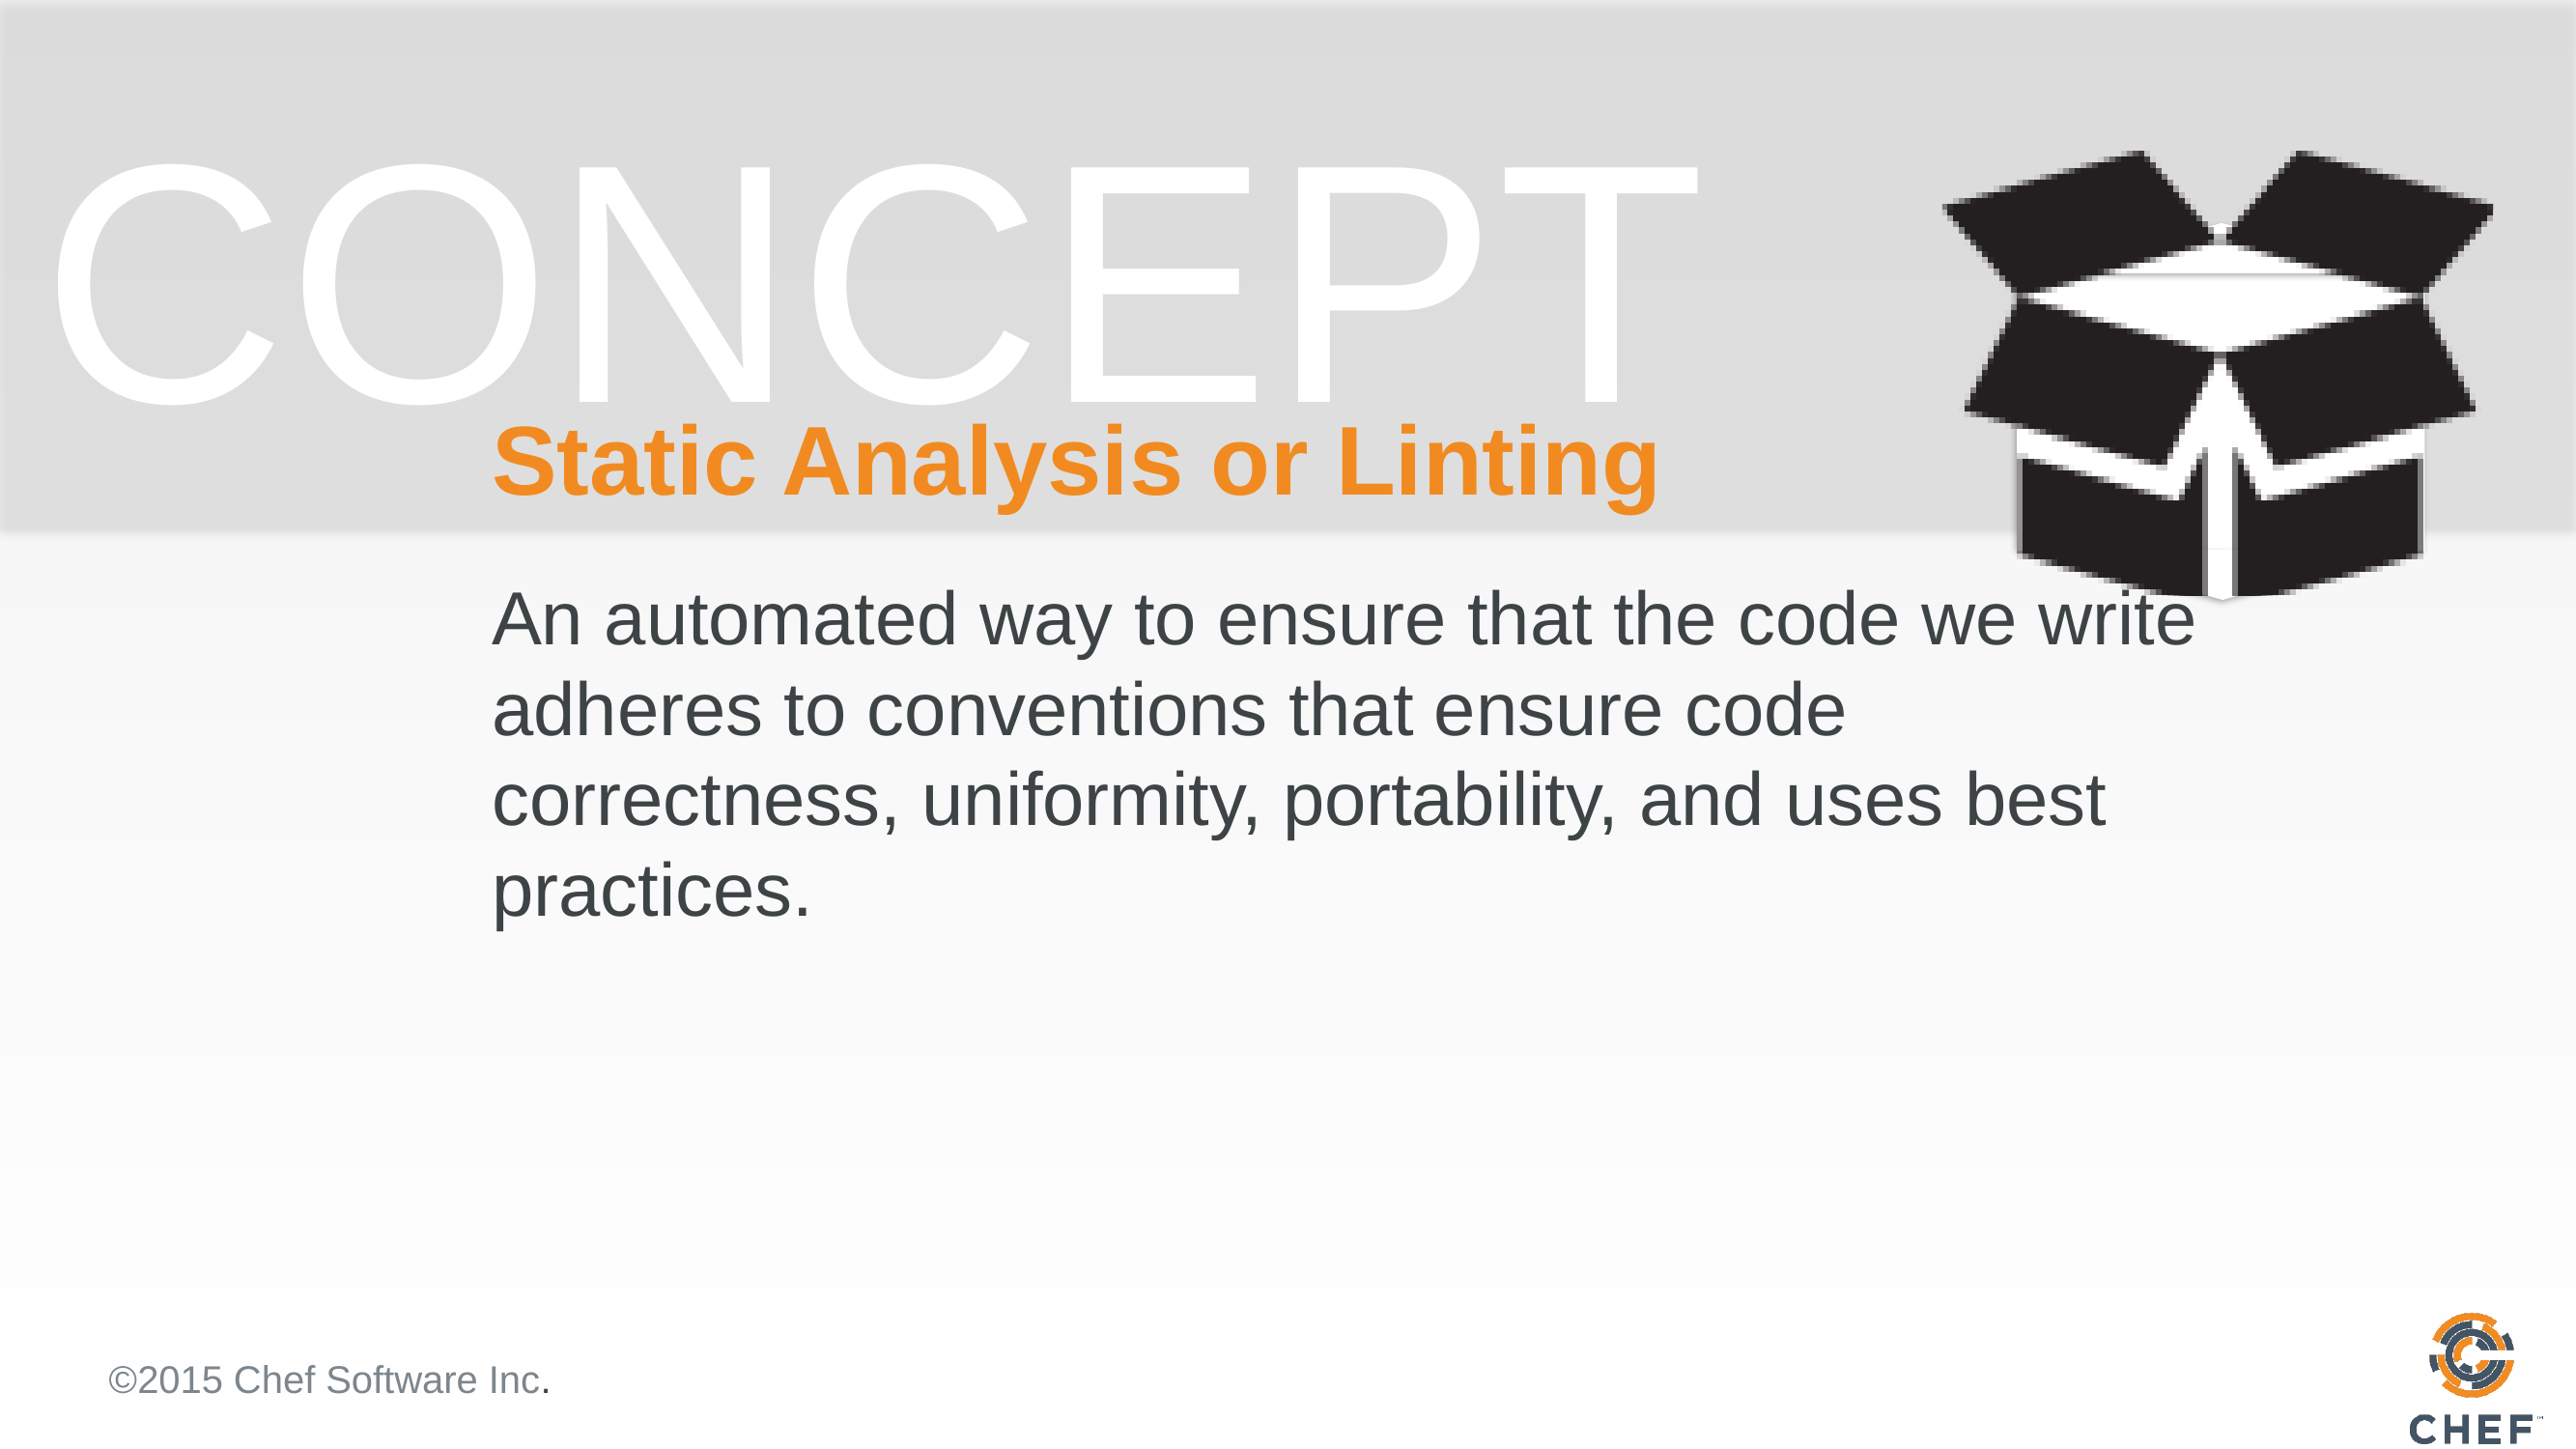

# Static Analysis or Linting
An automated way to ensure that the code we write adheres to conventions that ensure code correctness, uniformity, portability, and uses best practices.